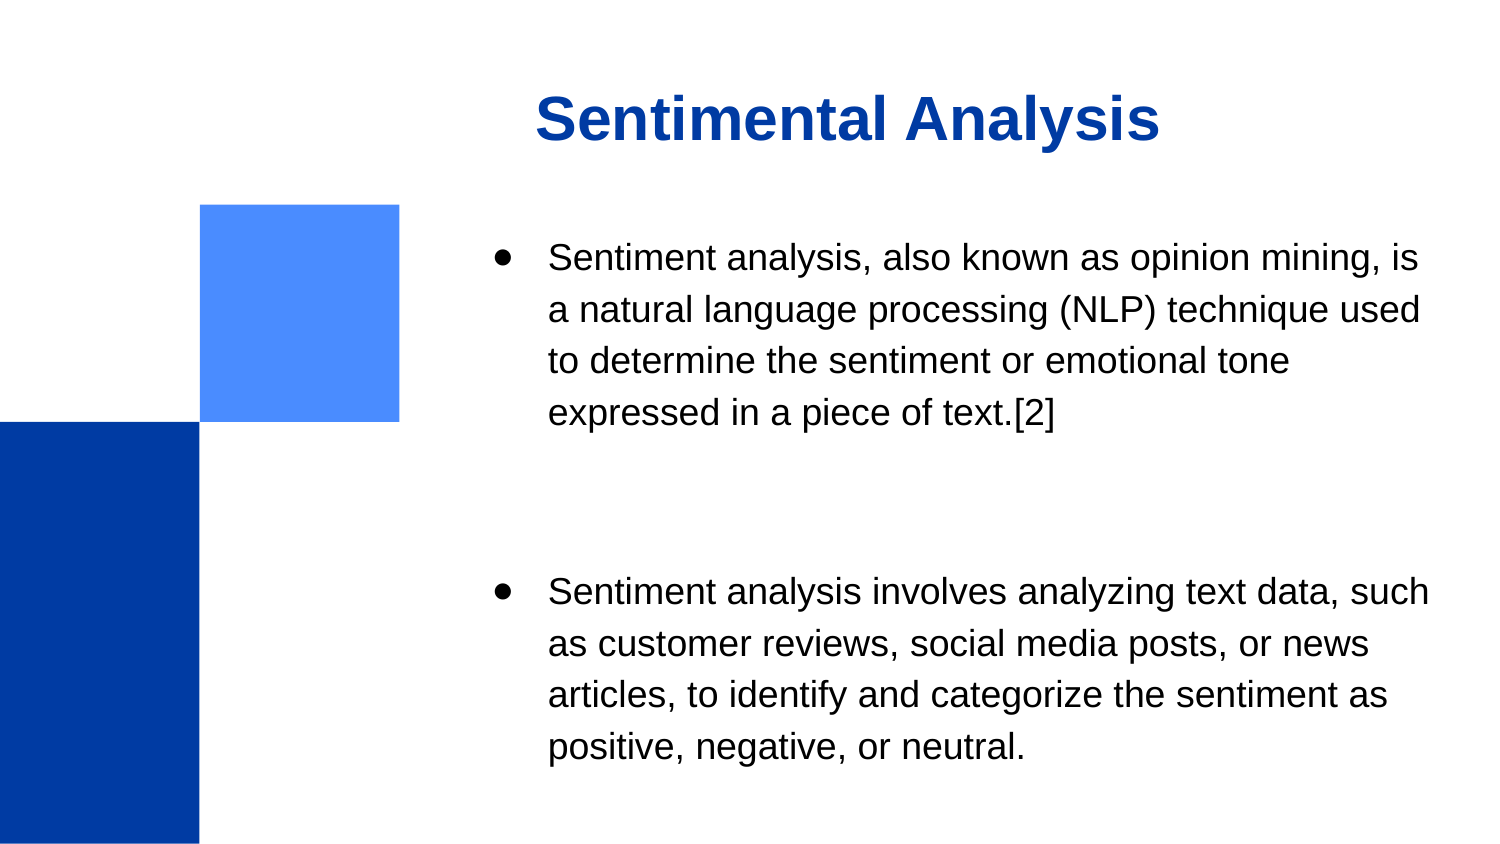

# Sentimental Analysis

Sentiment analysis, also known as opinion mining, is a natural language processing (NLP) technique used to determine the sentiment or emotional tone expressed in a piece of text.[2]

Sentiment analysis involves analyzing text data, such as customer reviews, social media posts, or news articles, to identify and categorize the sentiment as positive, negative, or neutral.